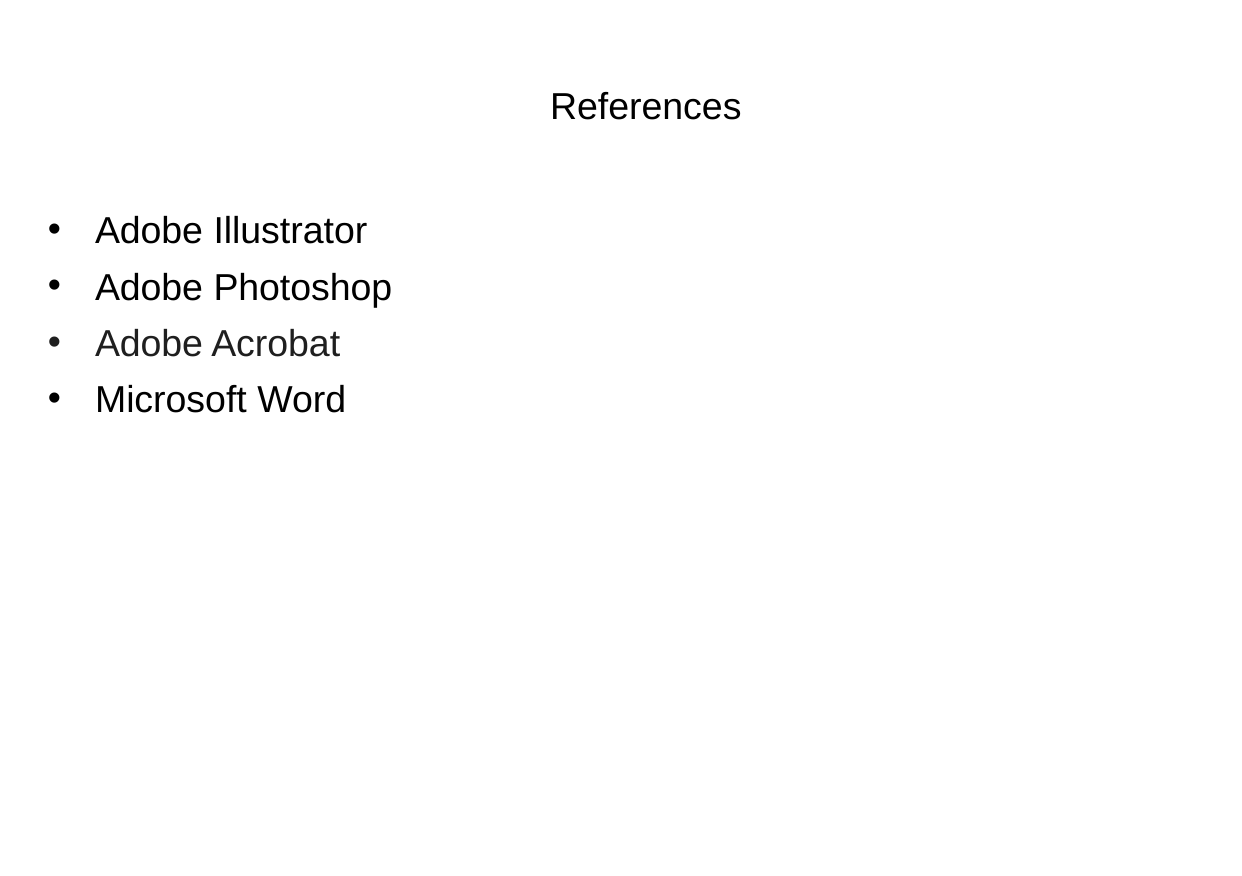

References
Adobe Illustrator
Adobe Photoshop
Adobe Acrobat
Microsoft Word